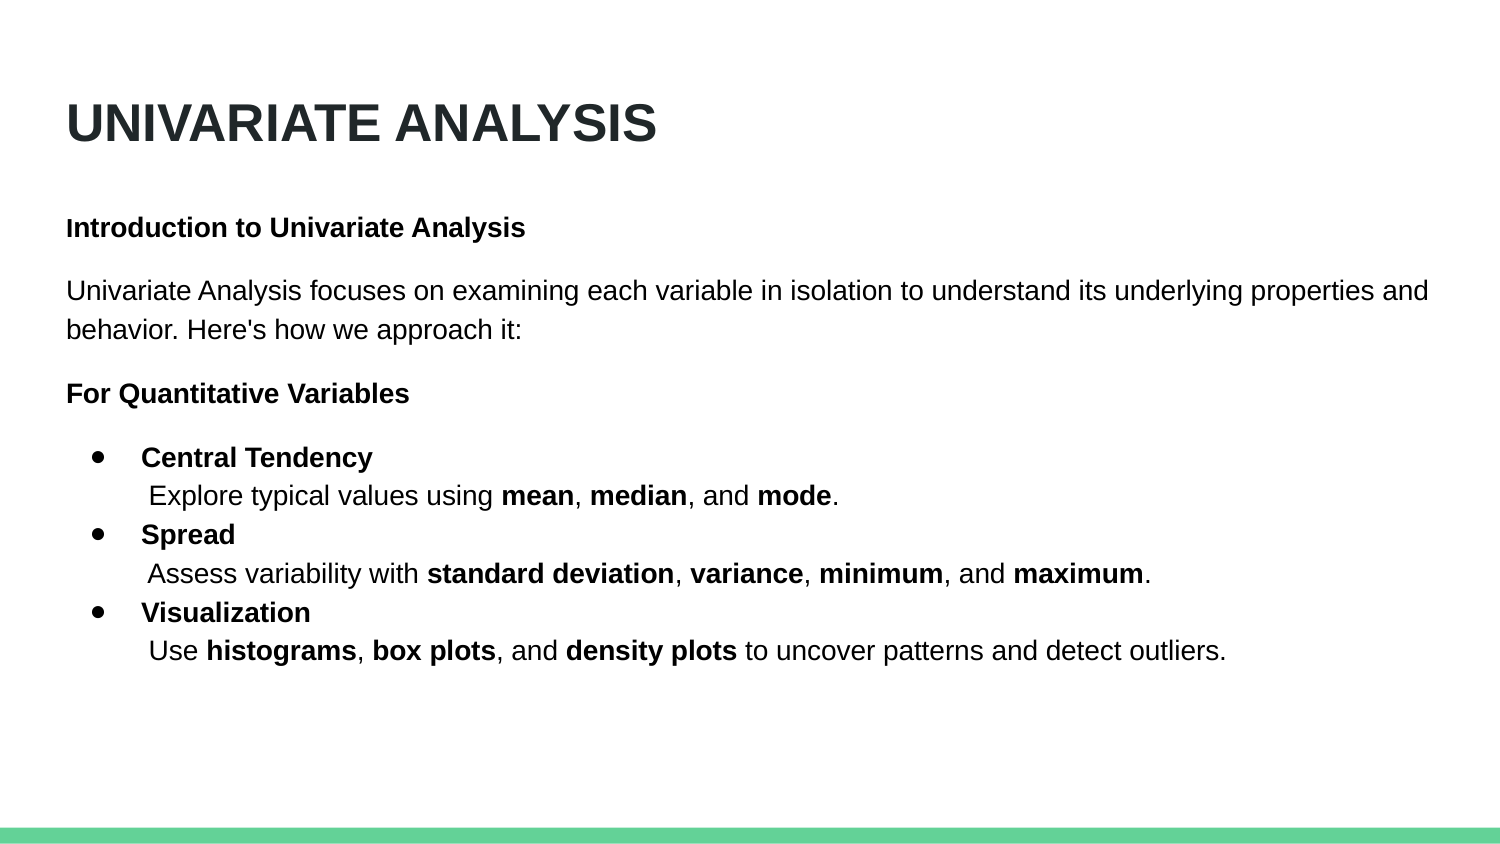

# UNIVARIATE ANALYSIS
Introduction to Univariate Analysis
Univariate Analysis focuses on examining each variable in isolation to understand its underlying properties and behavior. Here's how we approach it:
For Quantitative Variables
Central Tendency
 Explore typical values using mean, median, and mode.
Spread
 Assess variability with standard deviation, variance, minimum, and maximum.
Visualization
 Use histograms, box plots, and density plots to uncover patterns and detect outliers.